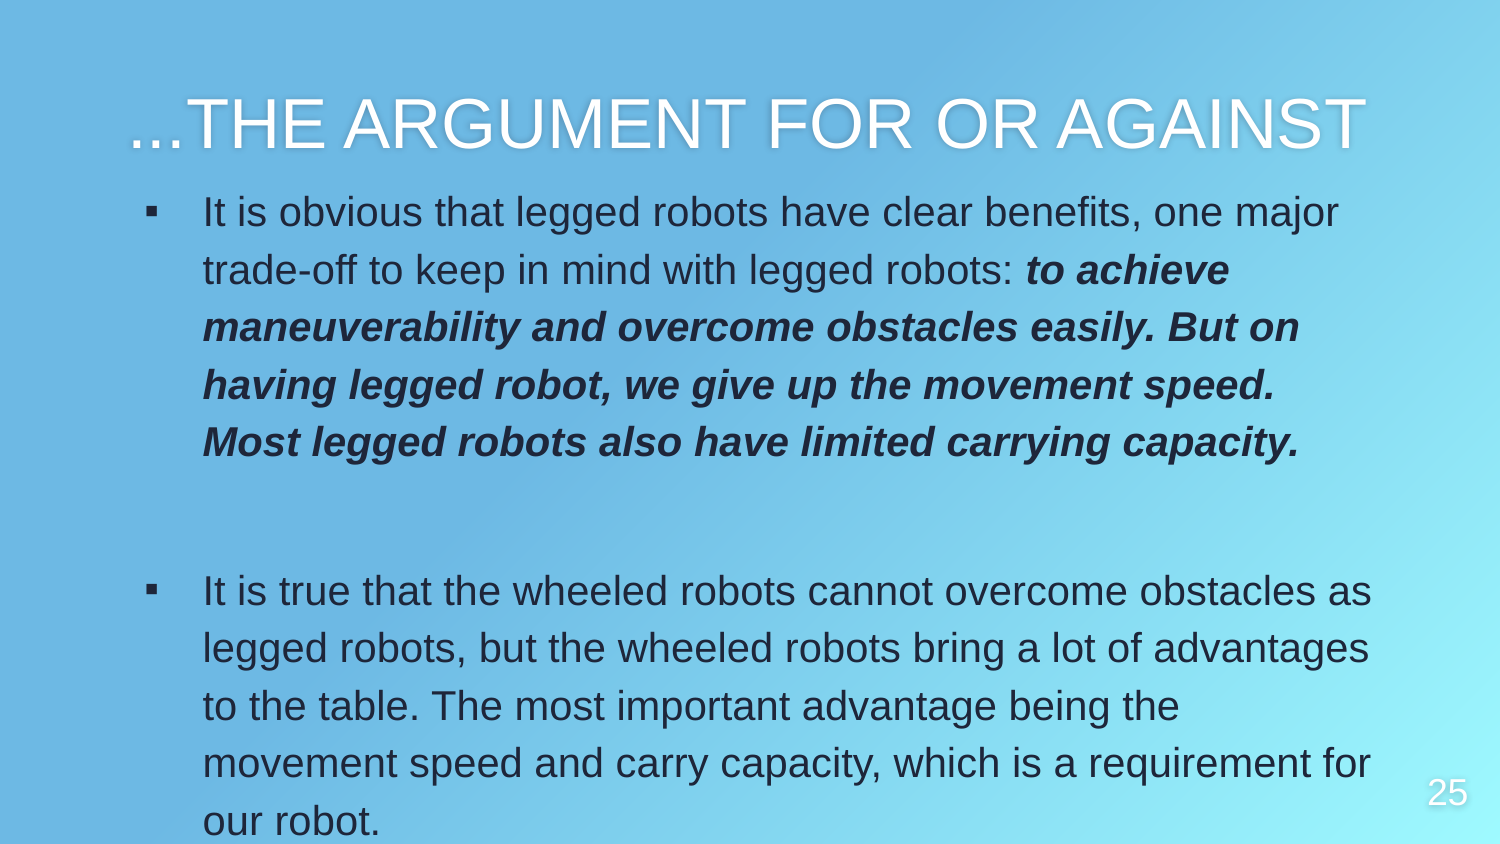

# ...THE ARGUMENT FOR OR AGAINST
It is obvious that legged robots have clear benefits, one major trade-off to keep in mind with legged robots: to achieve maneuverability and overcome obstacles easily. But on having legged robot, we give up the movement speed. Most legged robots also have limited carrying capacity.

It is true that the wheeled robots cannot overcome obstacles as legged robots, but the wheeled robots bring a lot of advantages to the table. The most important advantage being the movement speed and carry capacity, which is a requirement for our robot.
25